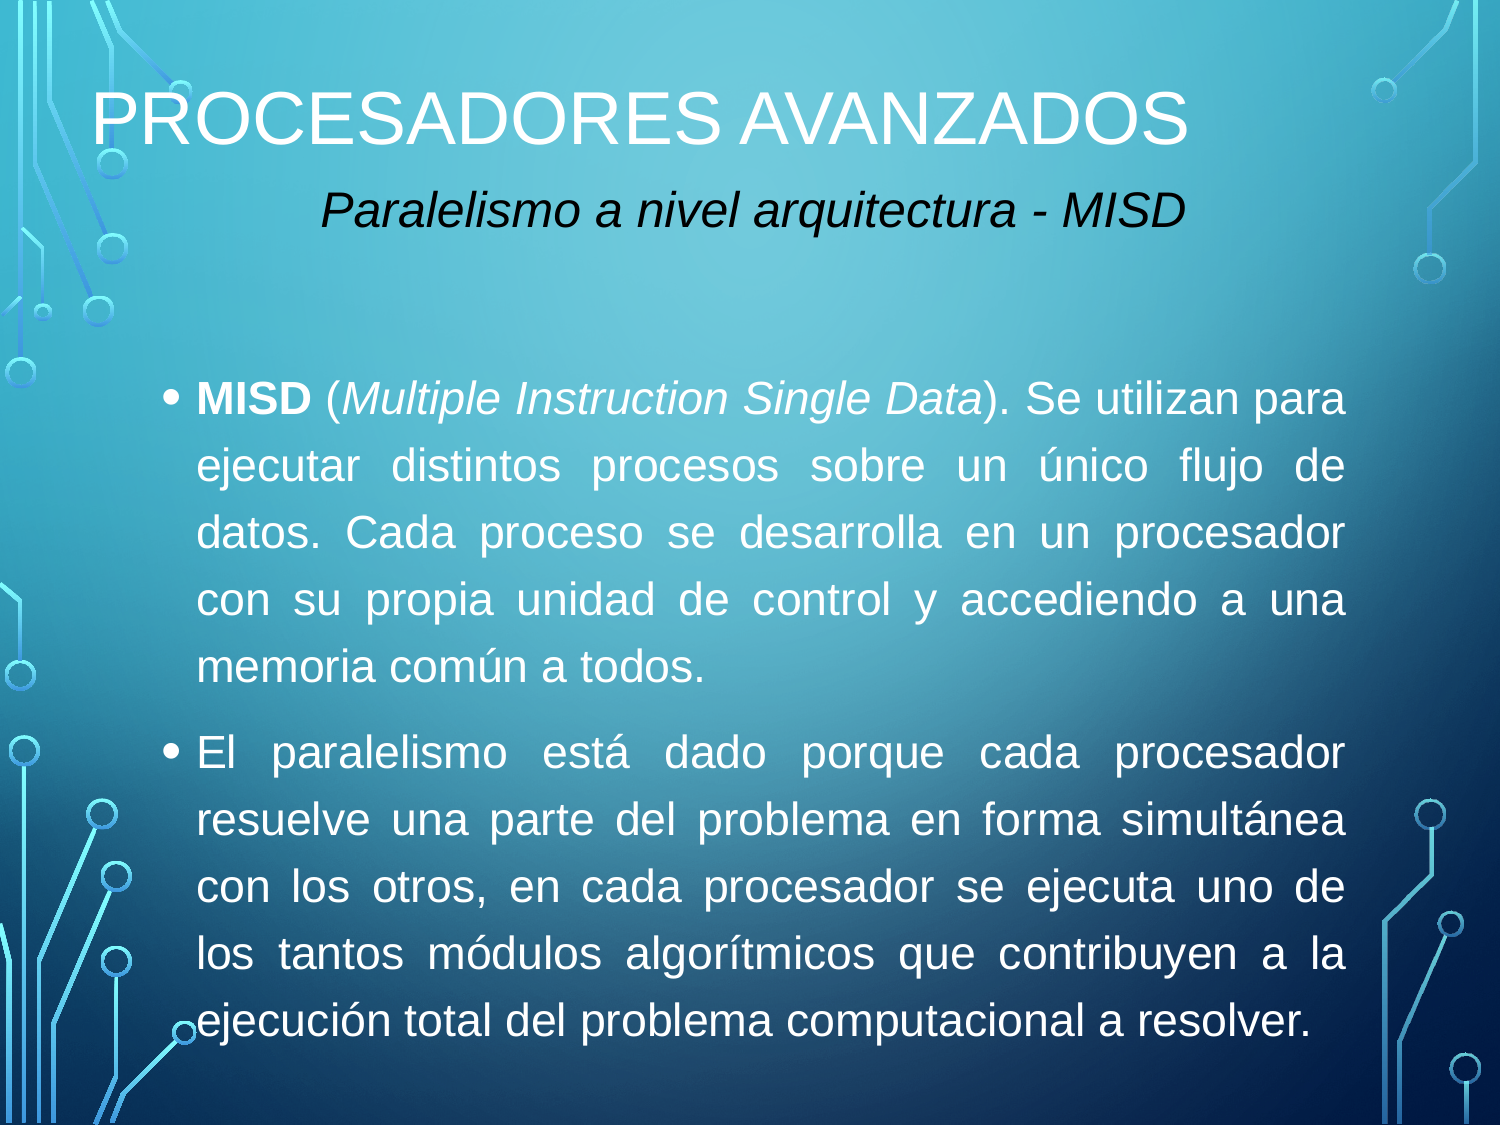

# Procesadores Avanzados
Paralelismo a nivel arquitectura - MISD
MISD (Multiple Instruction Single Data). Se utilizan para ejecutar distintos procesos sobre un único flujo de datos. Cada proceso se desarrolla en un procesador con su propia unidad de control y accediendo a una memoria común a todos.
El paralelismo está dado porque cada procesador resuelve una parte del problema en forma simultánea con los otros, en cada procesador se ejecuta uno de los tantos módulos algorítmicos que contribuyen a la ejecución total del problema computacional a resolver.